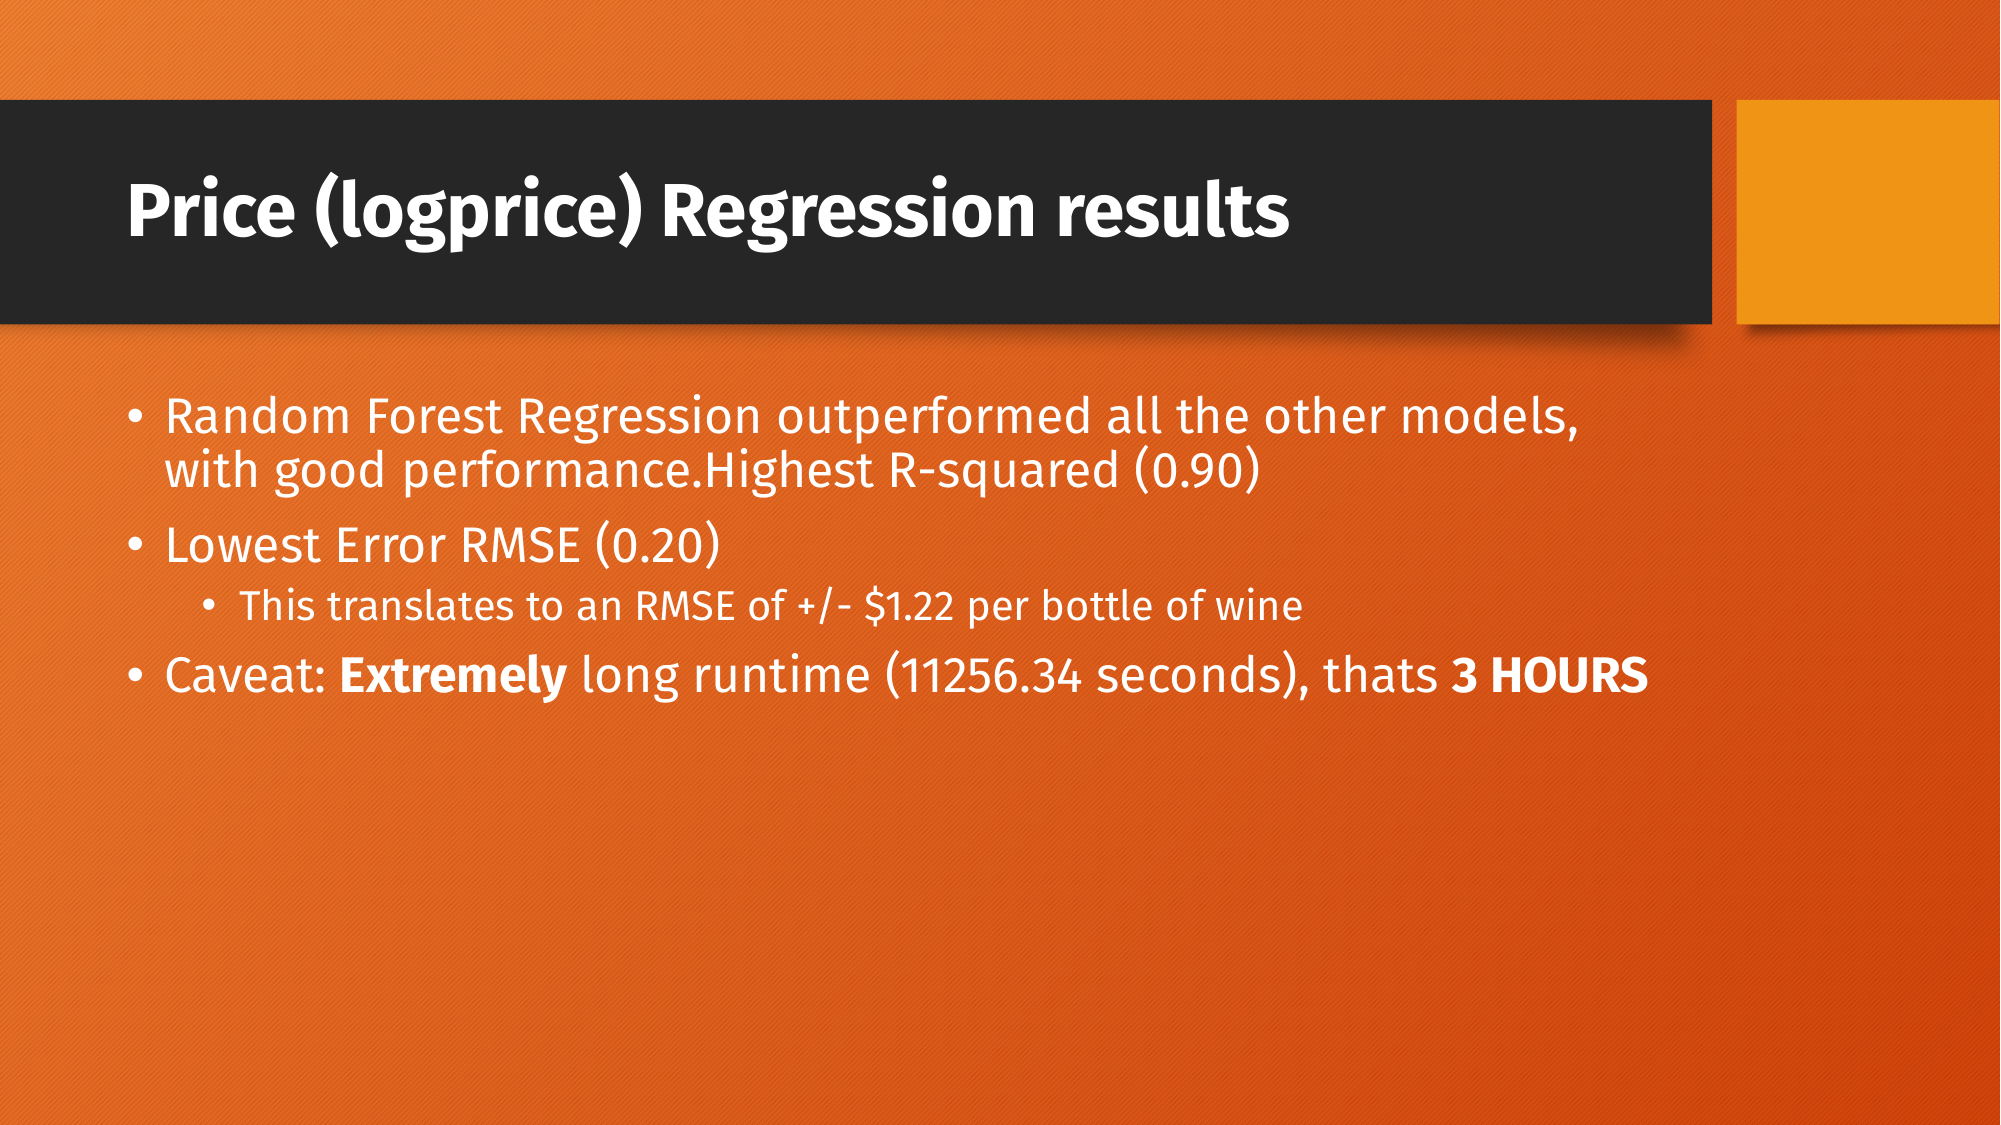

# Price (logprice) Regression results
Random Forest Regression outperformed all the other models, with good performance.Highest R-squared (0.90)
Lowest Error RMSE (0.20)
This translates to an RMSE of +/- $1.22 per bottle of wine
Caveat: Extremely long runtime (11256.34 seconds), thats 3 HOURS